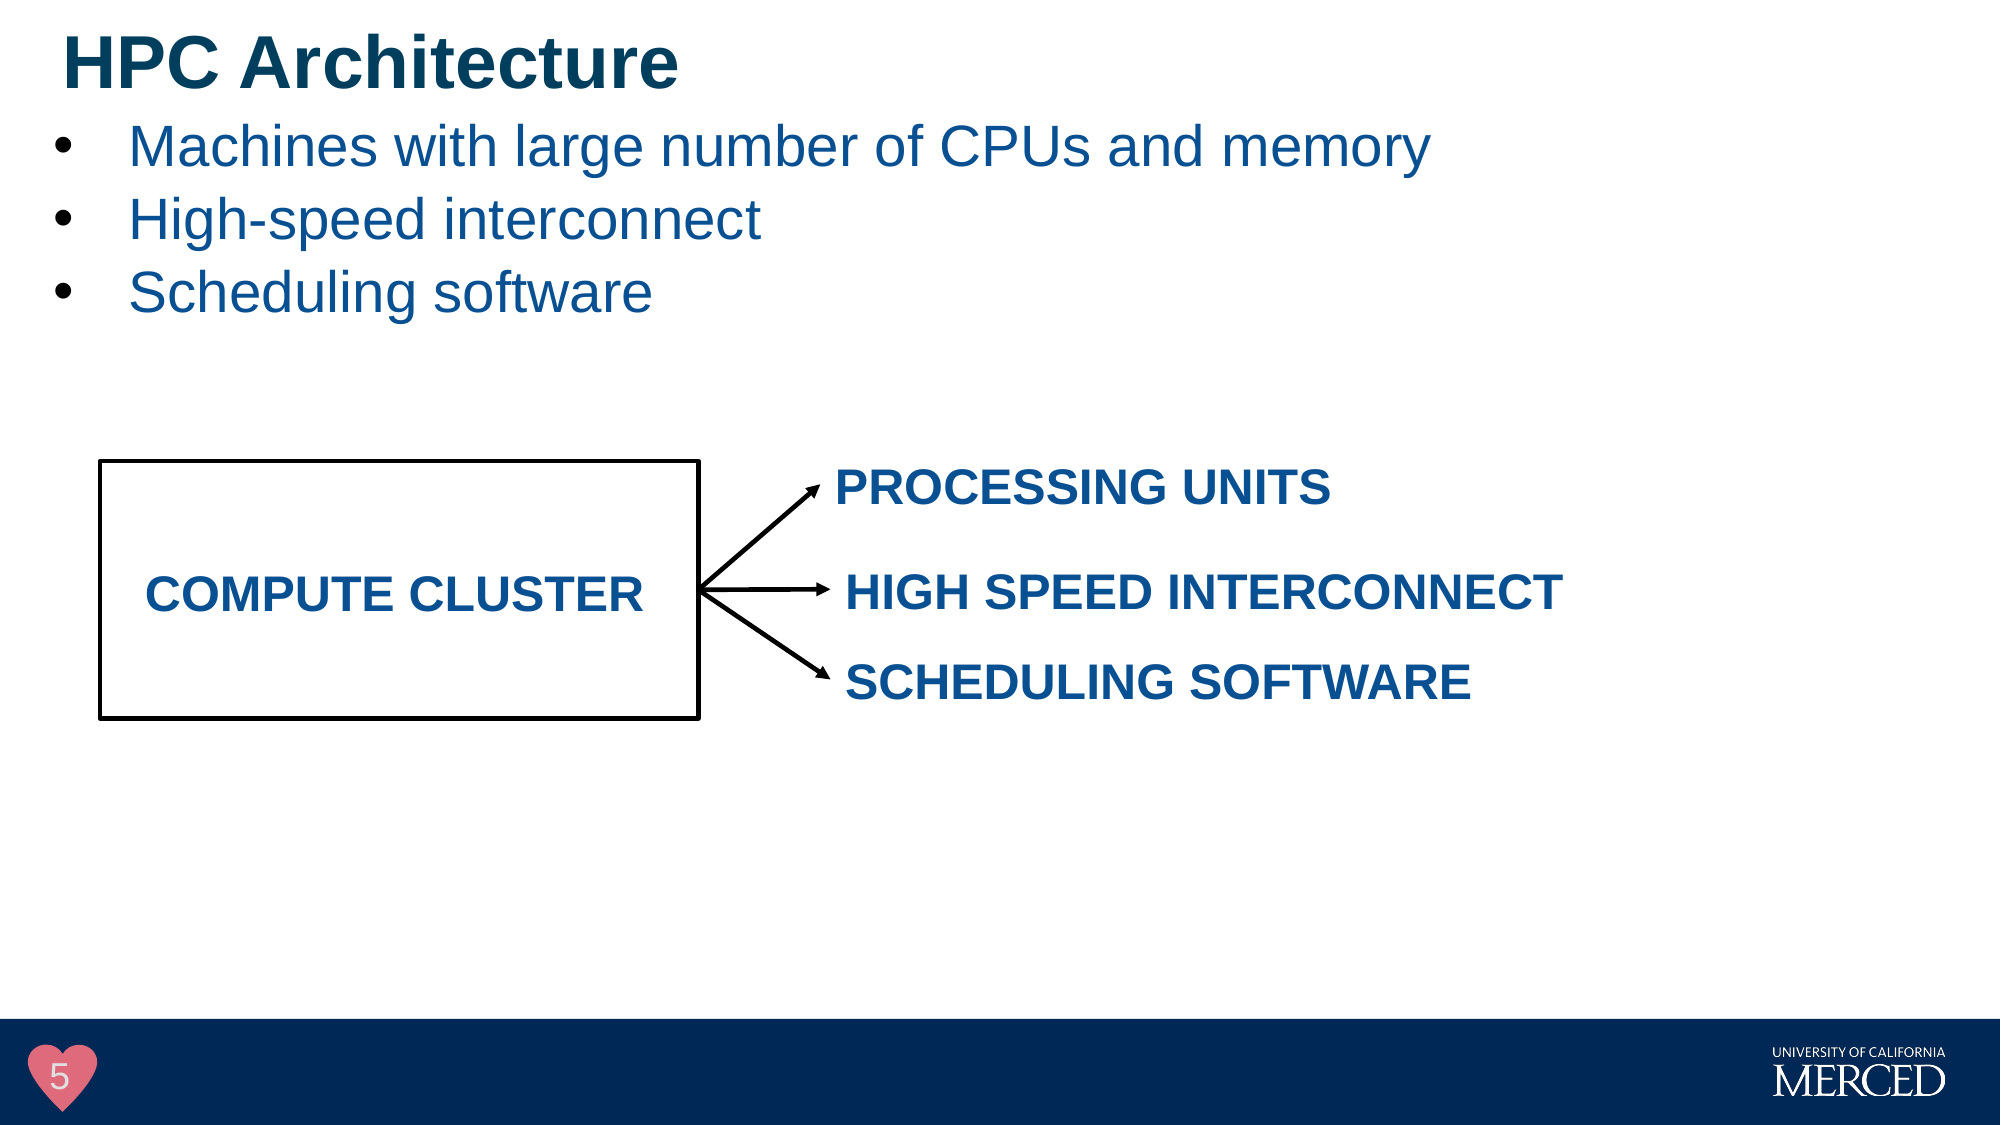

HPC Architecture
#
Machines with large number of CPUs and memory
High-speed interconnect
Scheduling software
PROCESSING UNITS

HIGH SPEED INTERCONNECT
COMPUTE CLUSTER
SCHEDULING SOFTWARE
5